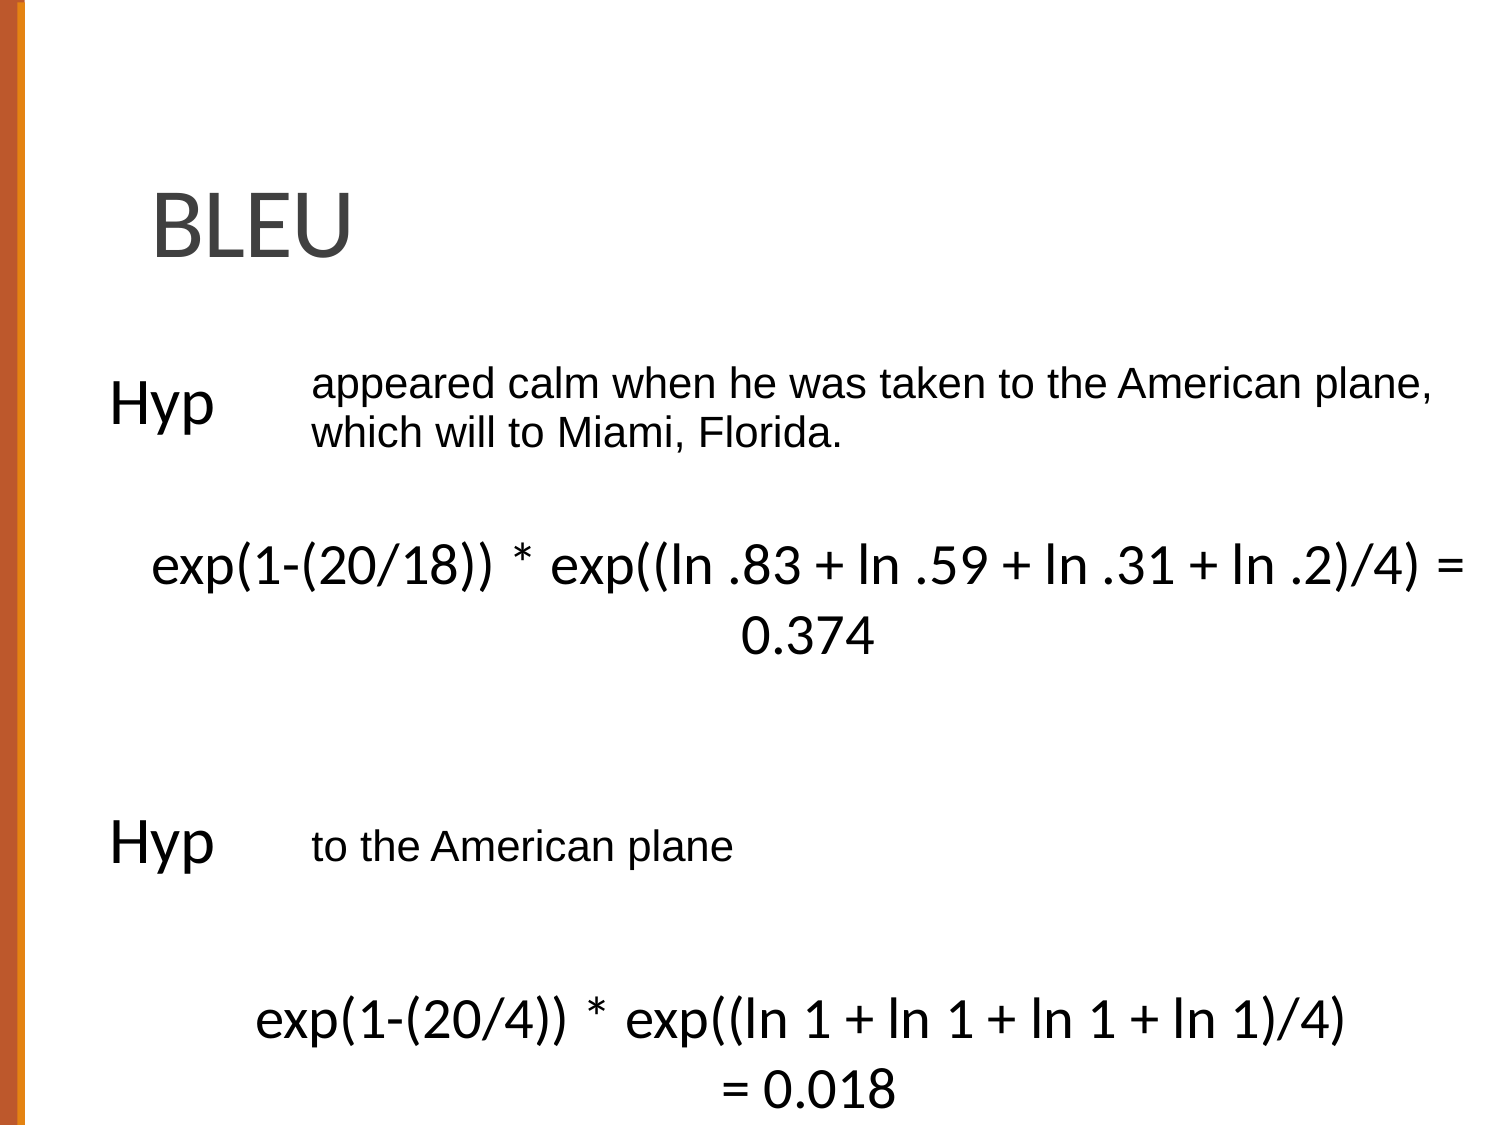

# BLEU
| Hyp | appeared calm when he was taken to the American plane, which will to Miami, Florida. |
| --- | --- |
exp(1-(20/18)) * exp((ln .83 + ln .59 + ln .31 + ln .2)/4) = 0.374
| Hyp | to the American plane |
| --- | --- |
exp(1-(20/4)) * exp((ln 1 + ln 1 + ln 1 + ln 1)/4)
= 0.018